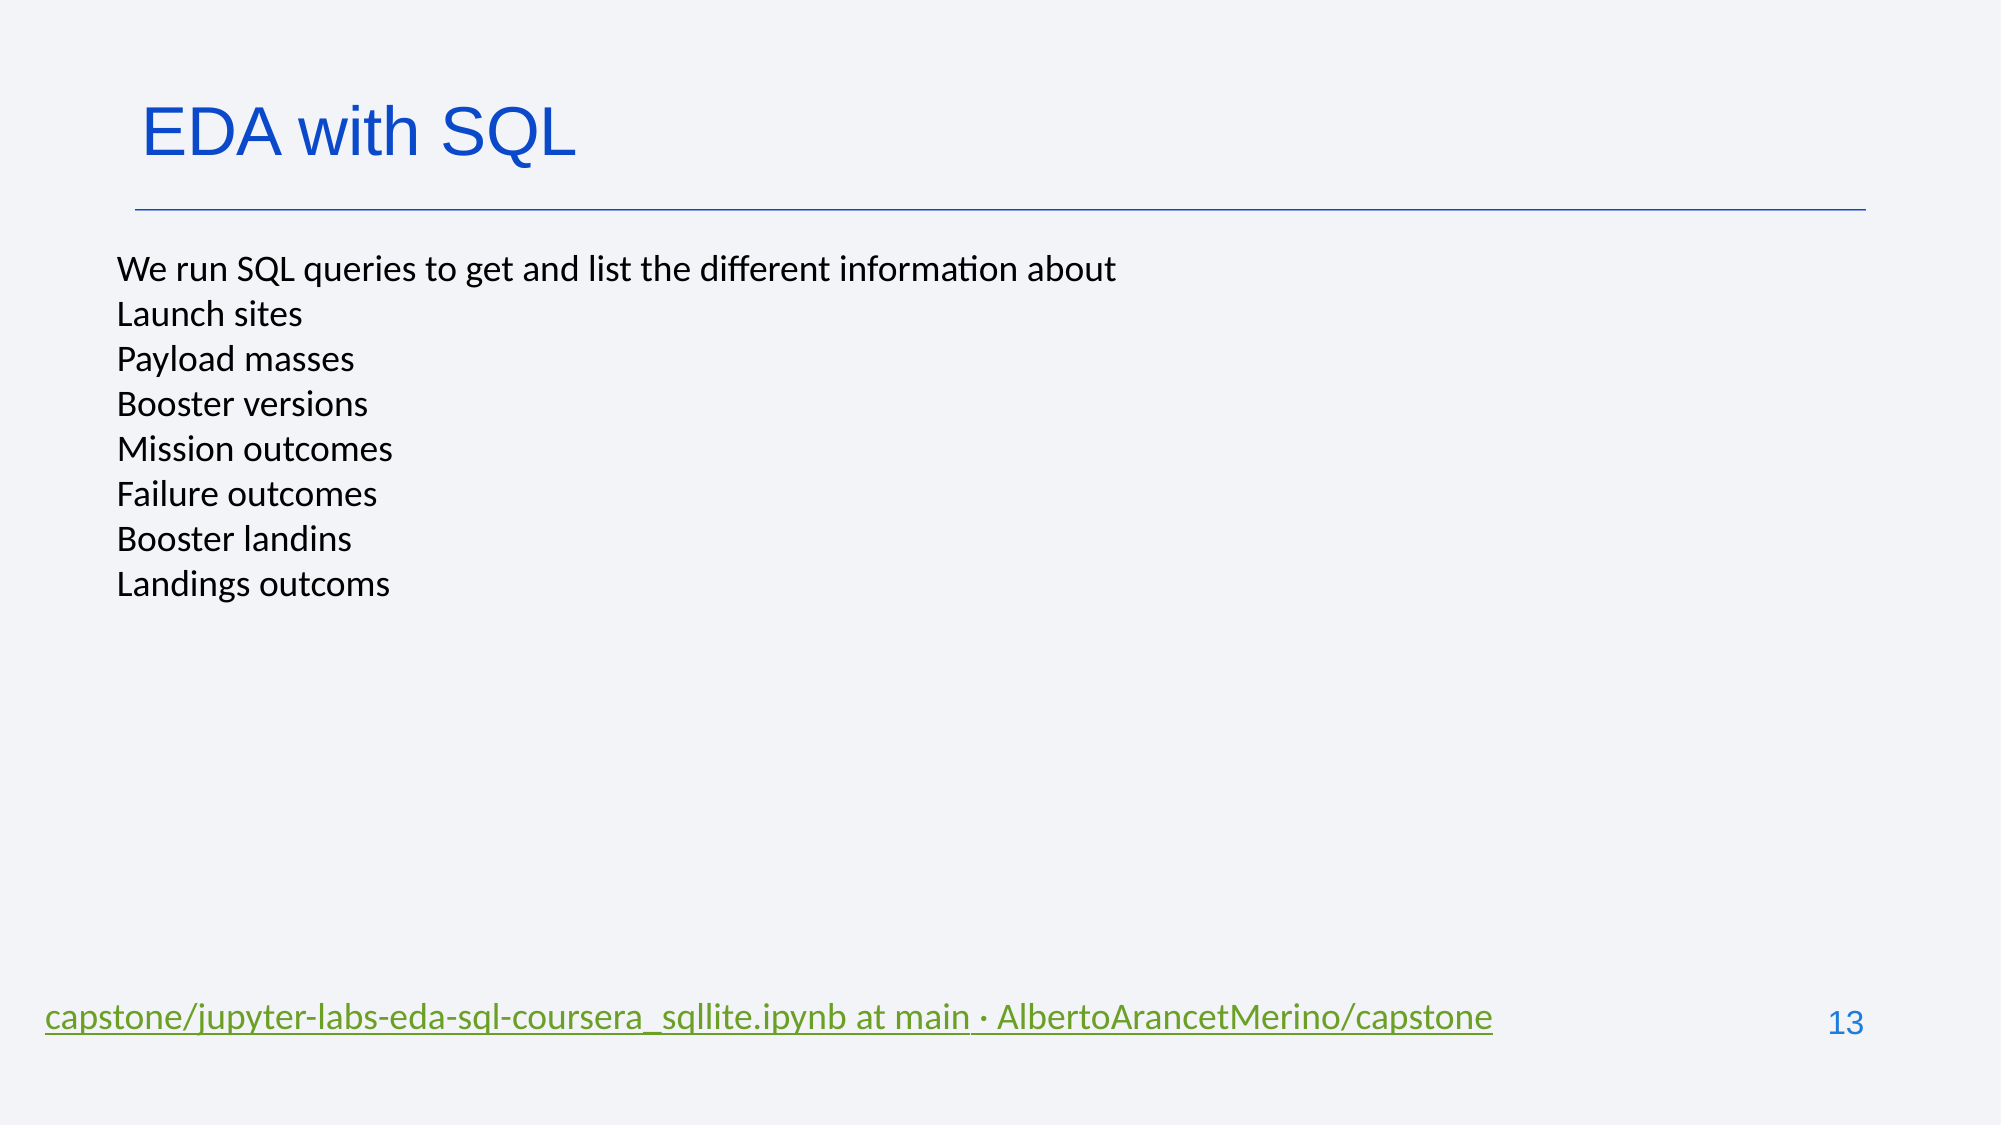

EDA with SQL
We run SQL queries to get and list the different information about
Launch sites
Payload masses
Booster versions
Mission outcomes
Failure outcomes
Booster landins
Landings outcoms

capstone/jupyter-labs-eda-sql-coursera_sqllite.ipynb at main · AlbertoArancetMerino/capstone
13